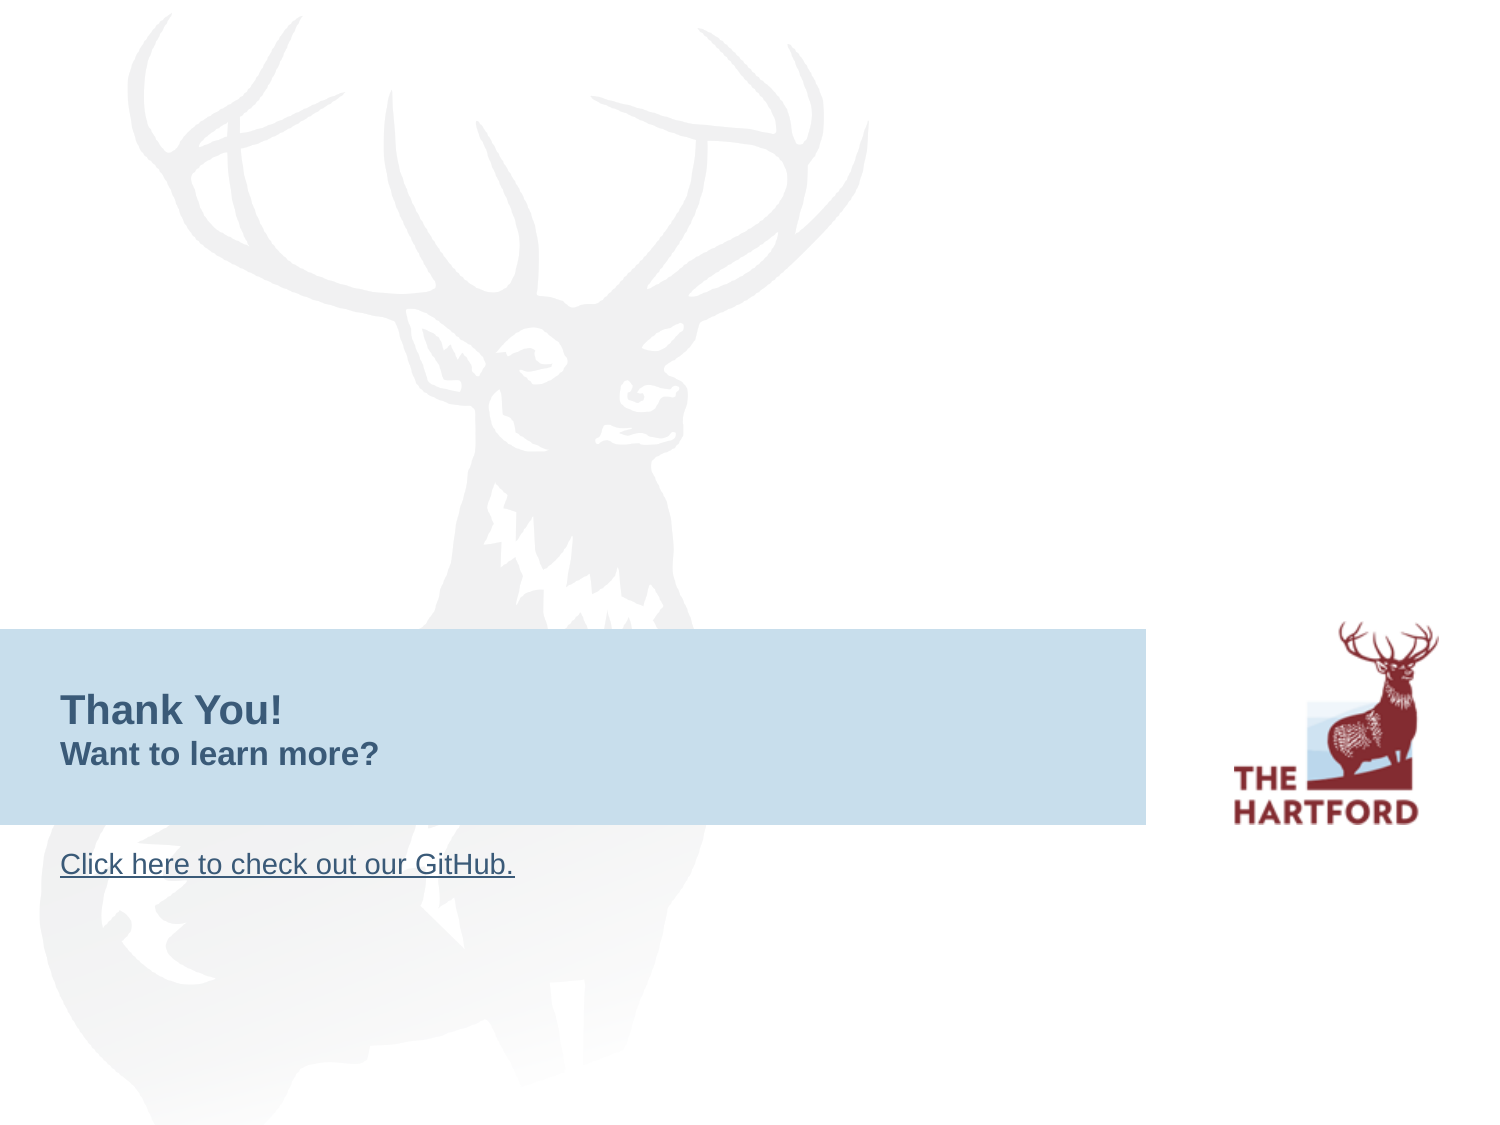

# Thank You! Want to learn more?
Click here to check out our GitHub.